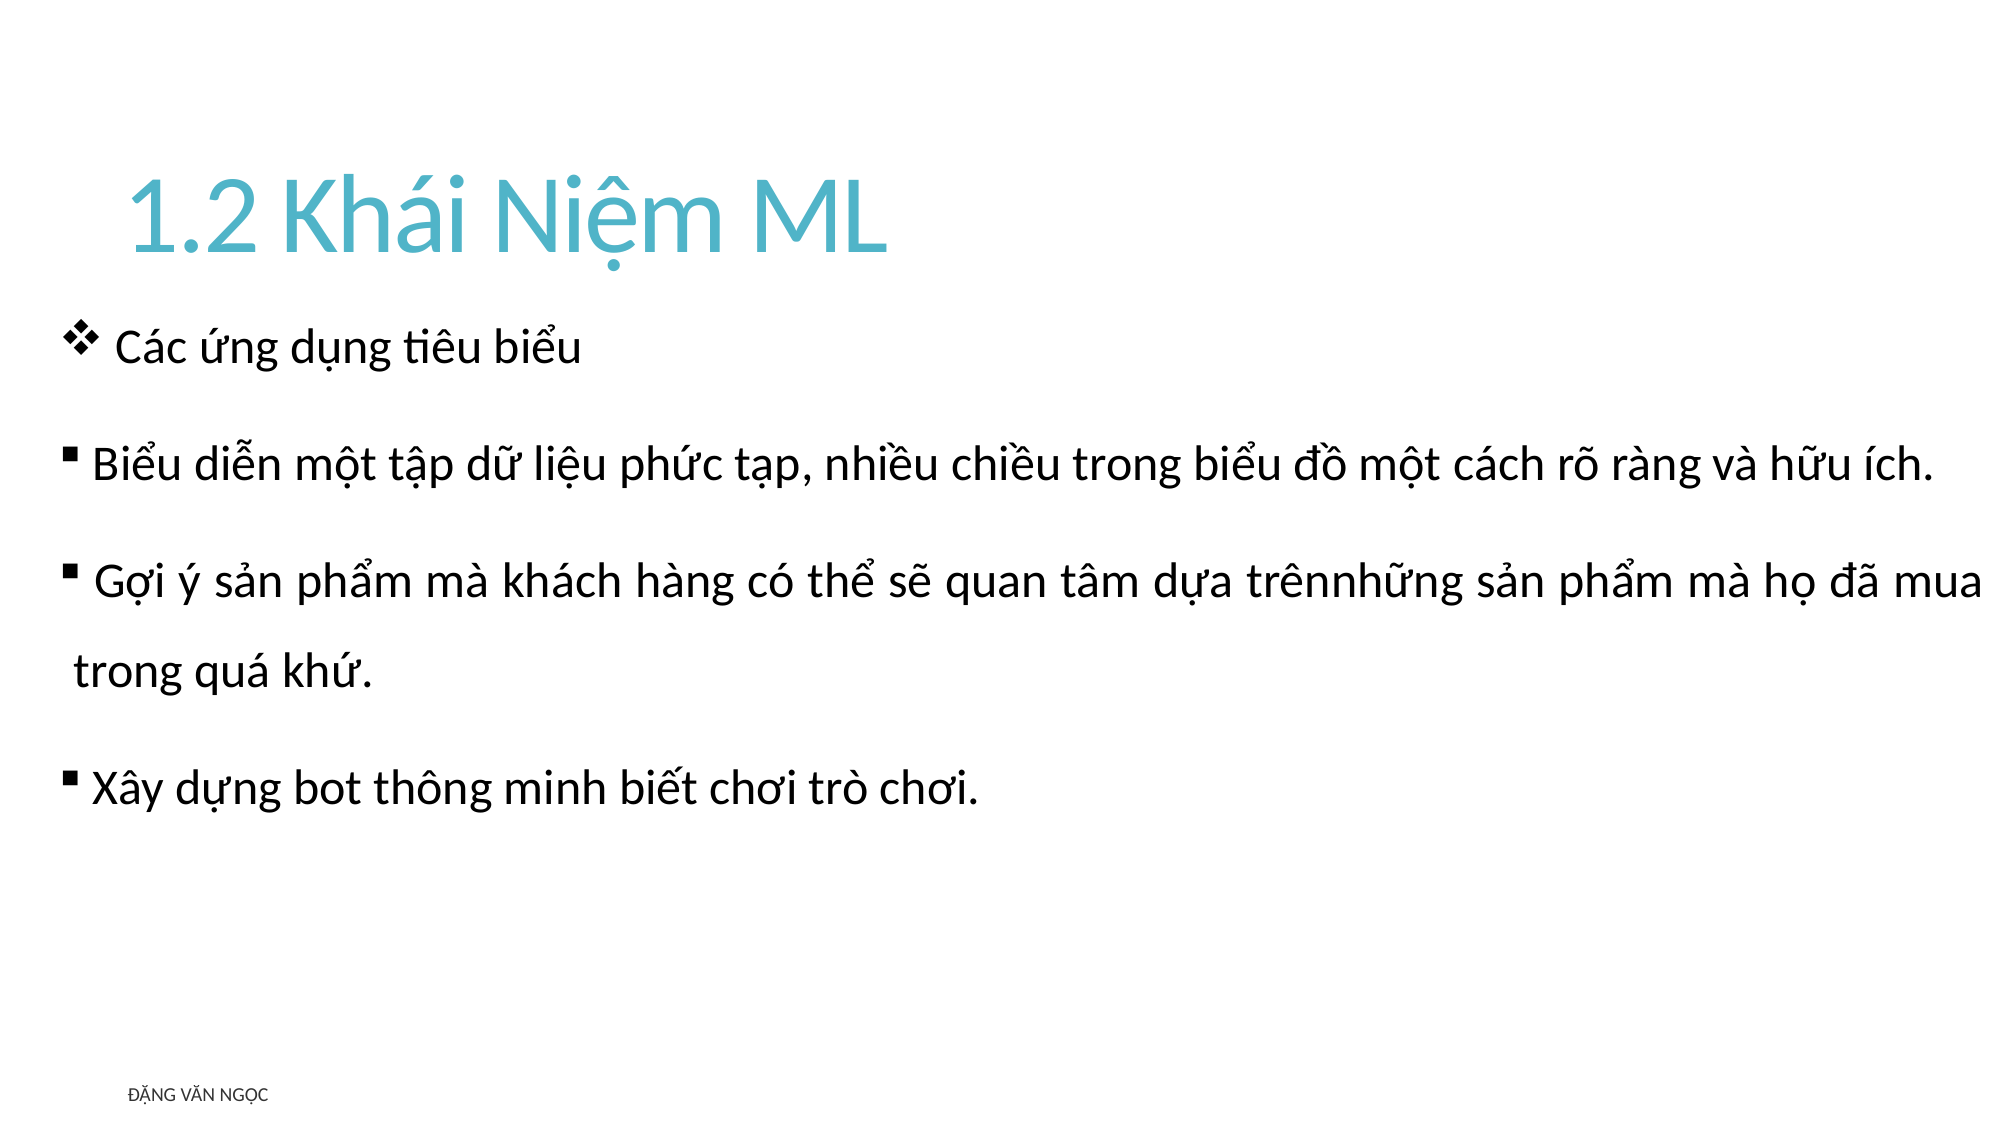

# 1.2 Khái Niệm ML
 Các ứng dụng tiêu biểu
 Biểu diễn một tập dữ liệu phức tạp, nhiều chiều trong biểu đồ một cách rõ ràng và hữu ích.
 Gợi ý sản phẩm mà khách hàng có thể sẽ quan tâm dựa trênnhững sản phẩm mà họ đã mua trong quá khứ.
 Xây dựng bot thông minh biết chơi trò chơi.
Đặng Văn Ngọc